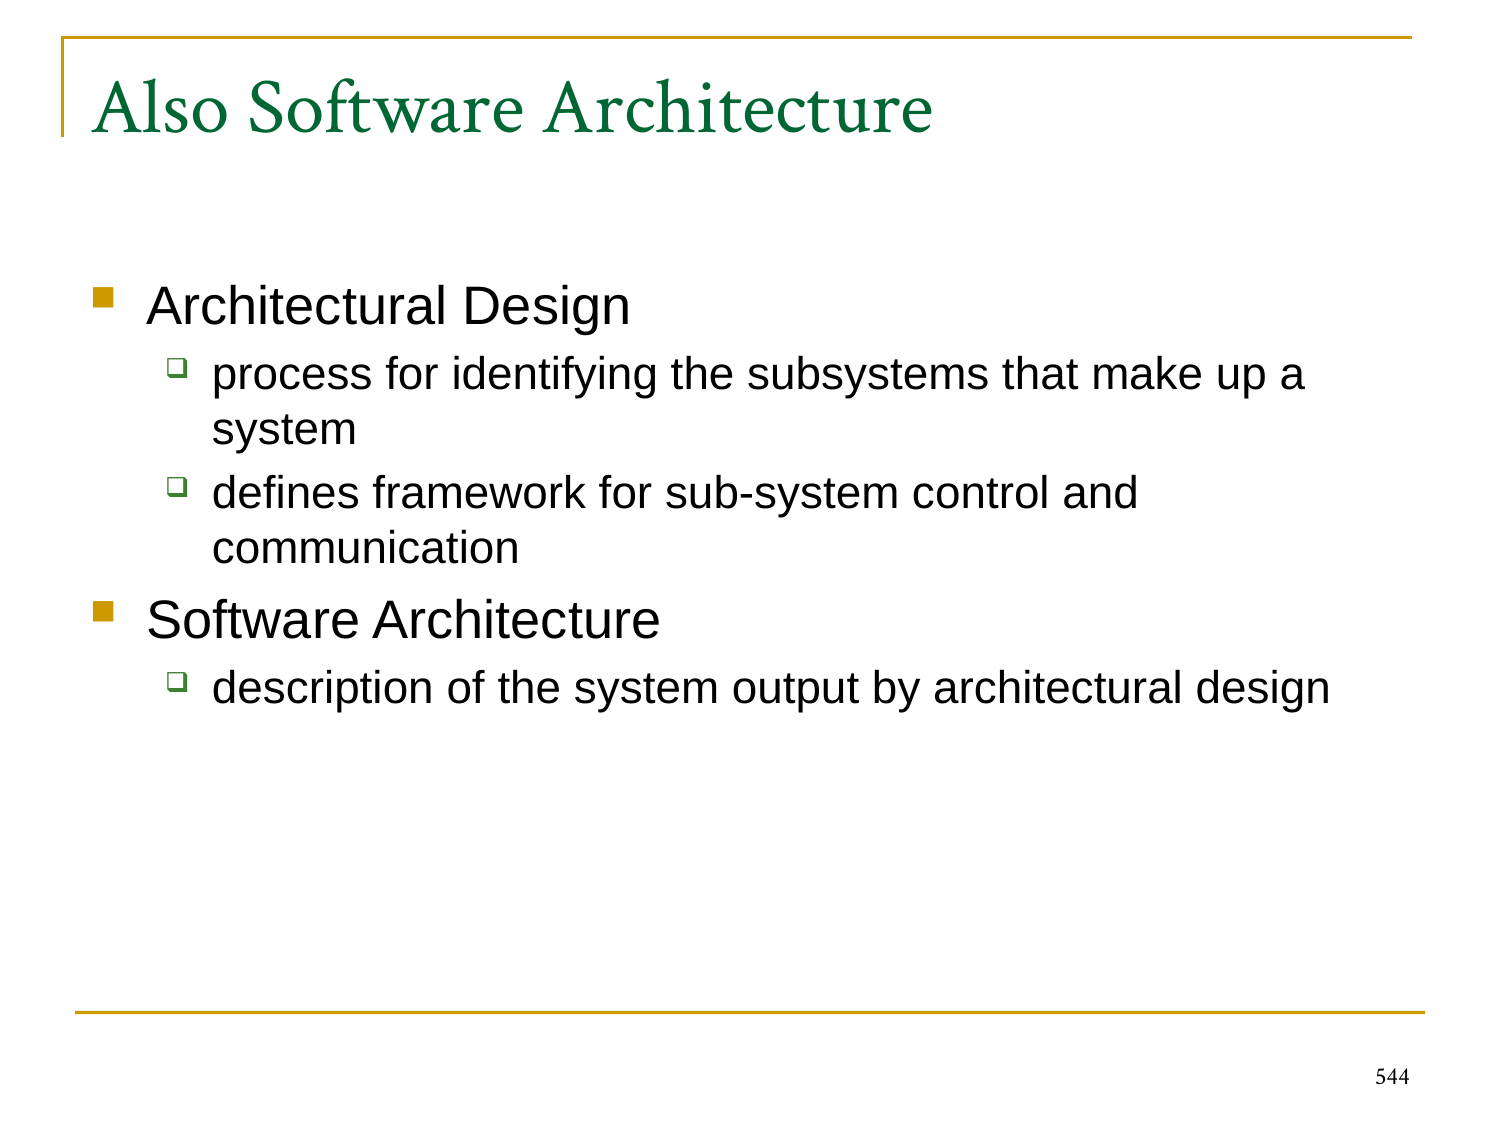

# Also Software Architecture
Architectural Design
process for identifying the subsystems that make up a system
defines framework for sub-system control and communication
Software Architecture
description of the system output by architectural design
544